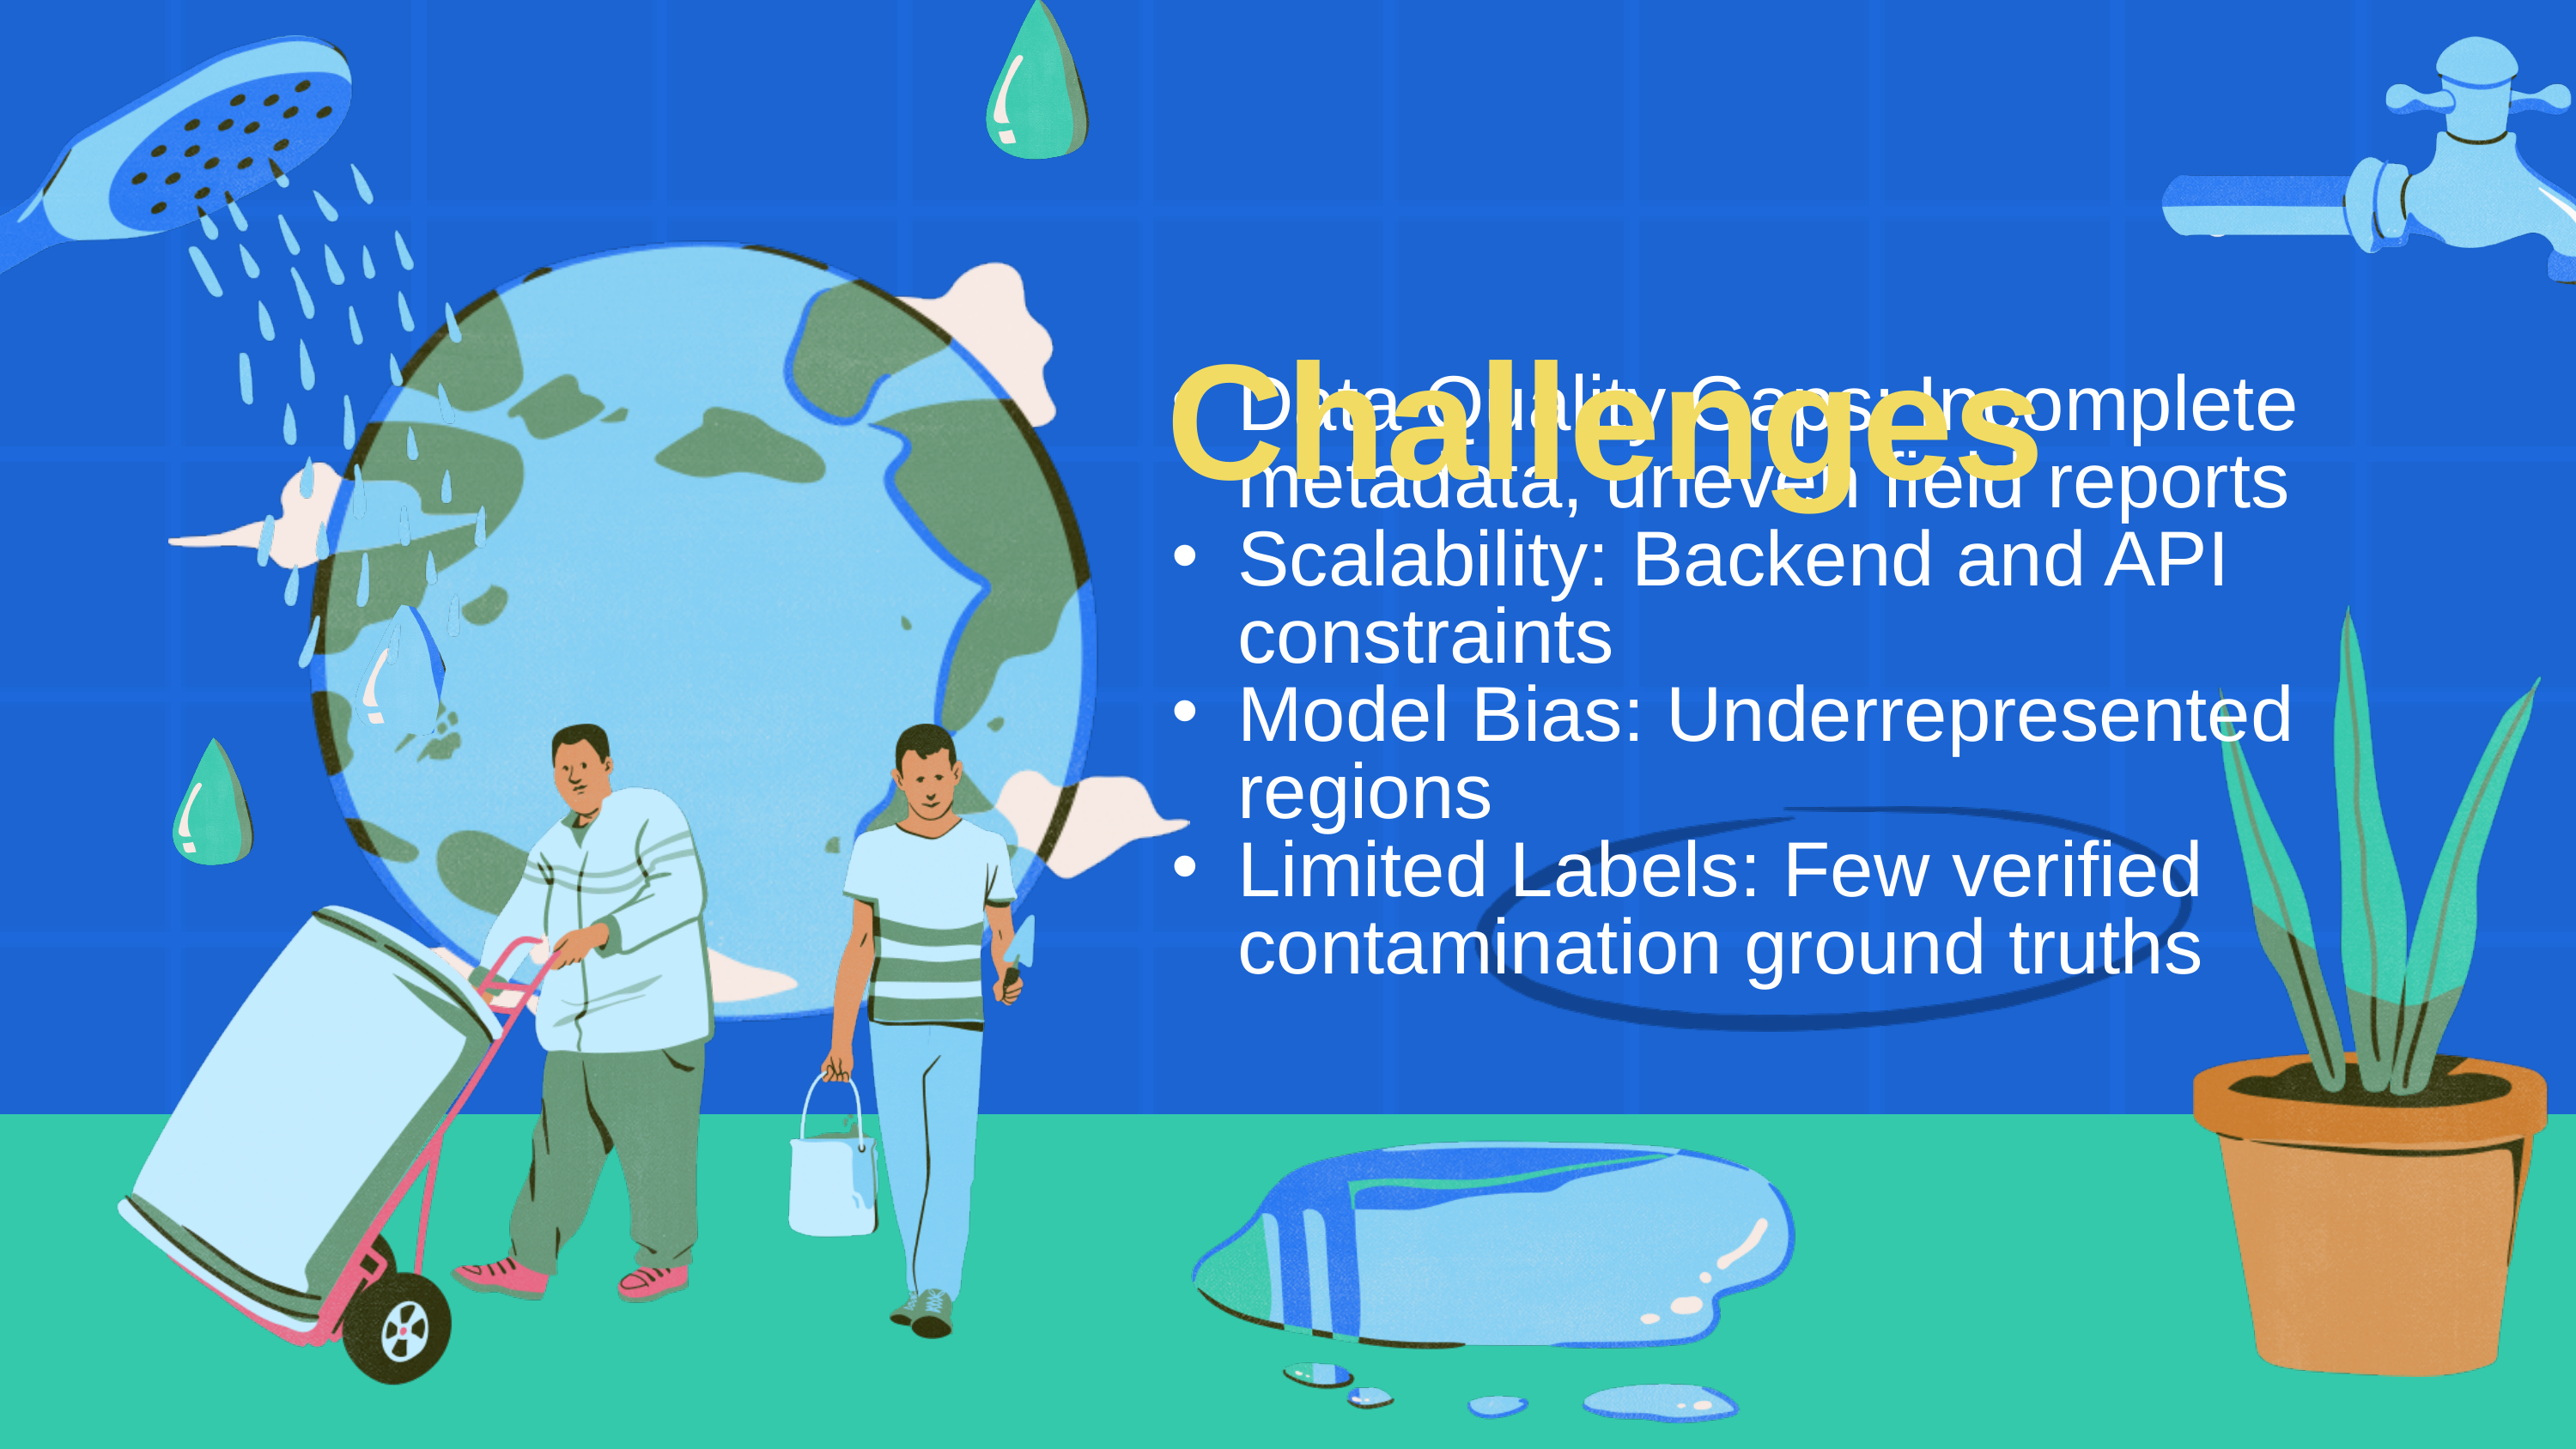

Challenges

Data Quality Gaps: Incomplete metadata, uneven field reports
Scalability: Backend and API constraints
Model Bias: Underrepresented regions
Limited Labels: Few verified contamination ground truths